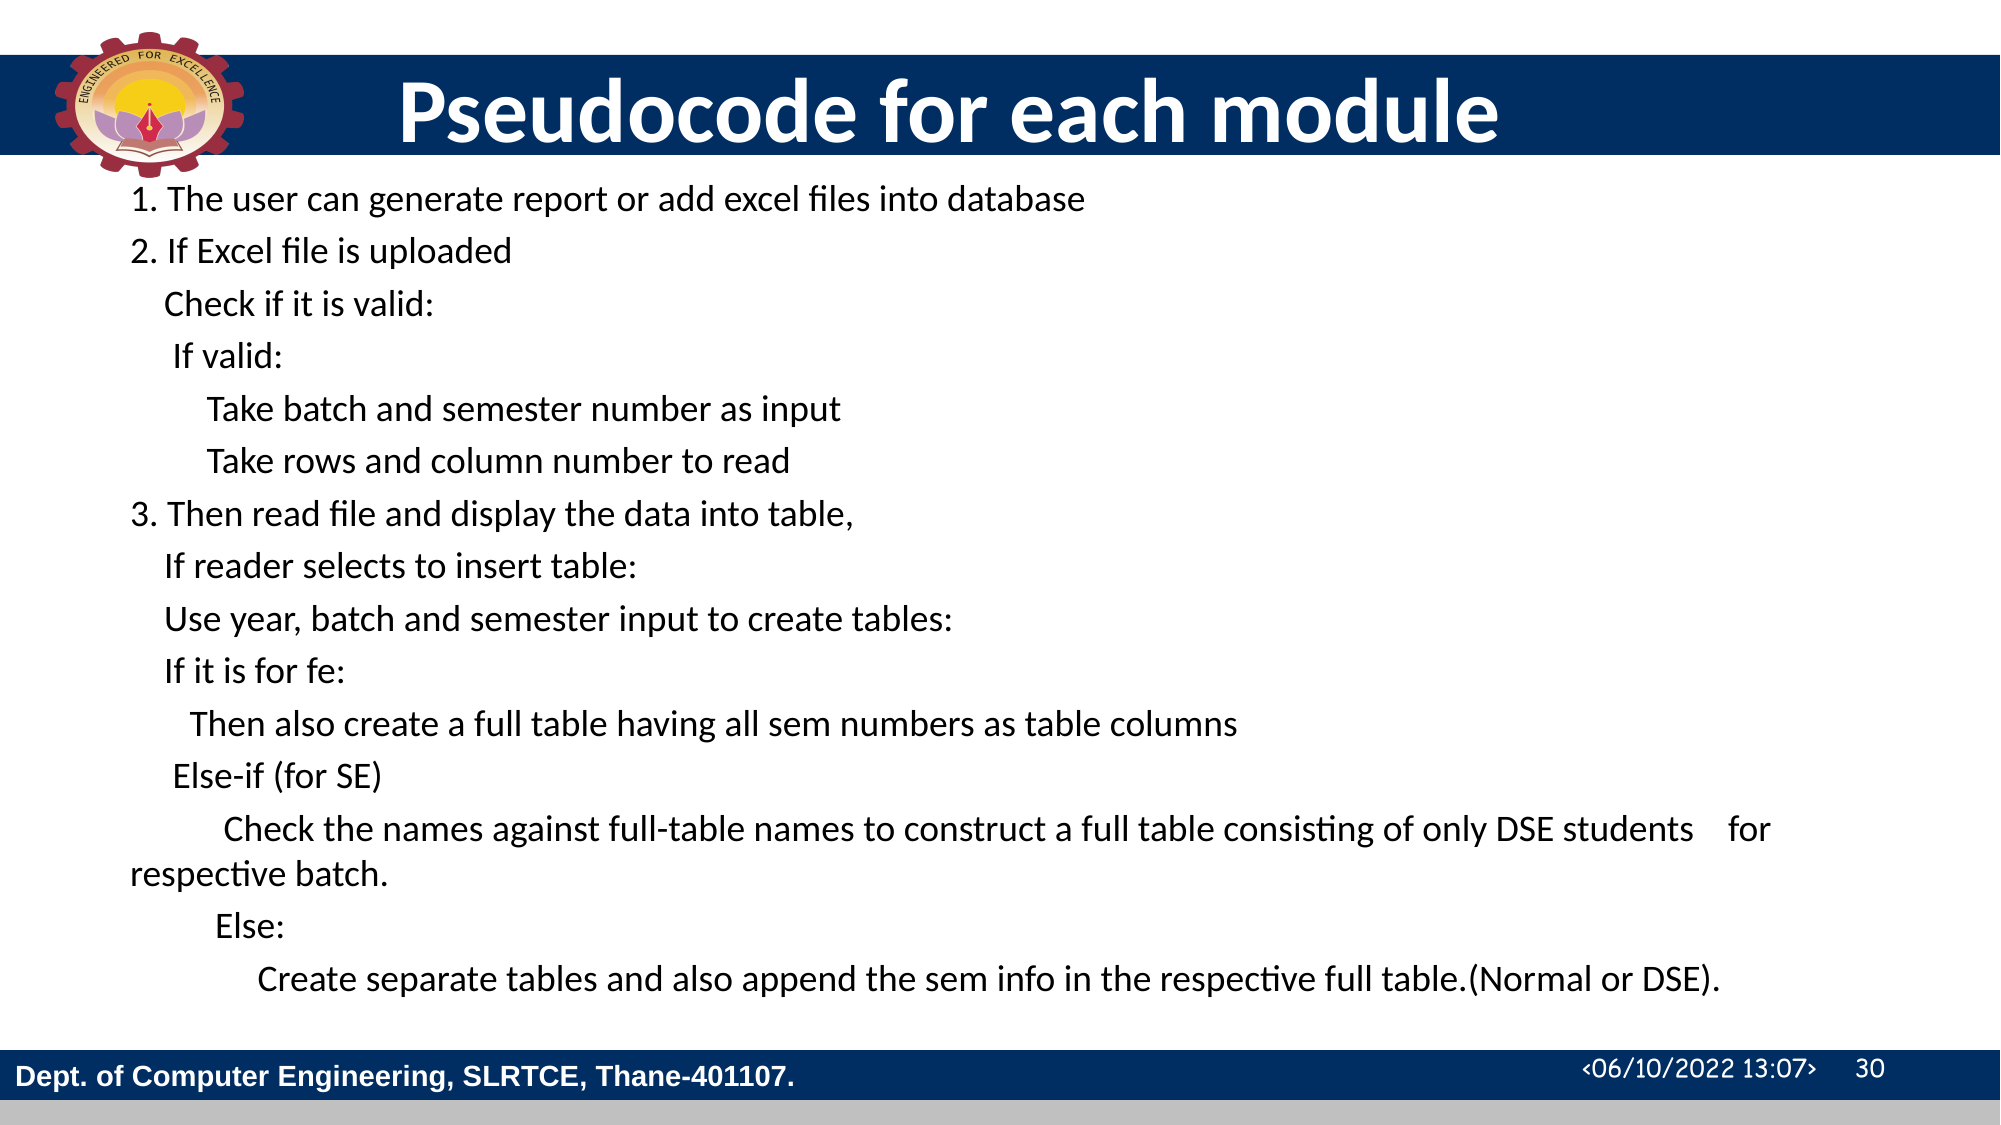

# Pseudocode for each module
1. The user can generate report or add excel files into database
2. If Excel file is uploaded
    Check if it is valid:
     If valid:
         Take batch and semester number as input
         Take rows and column number to read
3. Then read file and display the data into table,
    If reader selects to insert table:
    Use year, batch and semester input to create tables:
    If it is for fe:
       Then also create a full table having all sem numbers as table columns
     Else-if (for SE)
           Check the names against full-table names to construct a full table consisting of only DSE students    for   respective batch.
          Else:
               Create separate tables and also append the sem info in the respective full table.(Normal or DSE).
<06/10/2022 13:07>     30